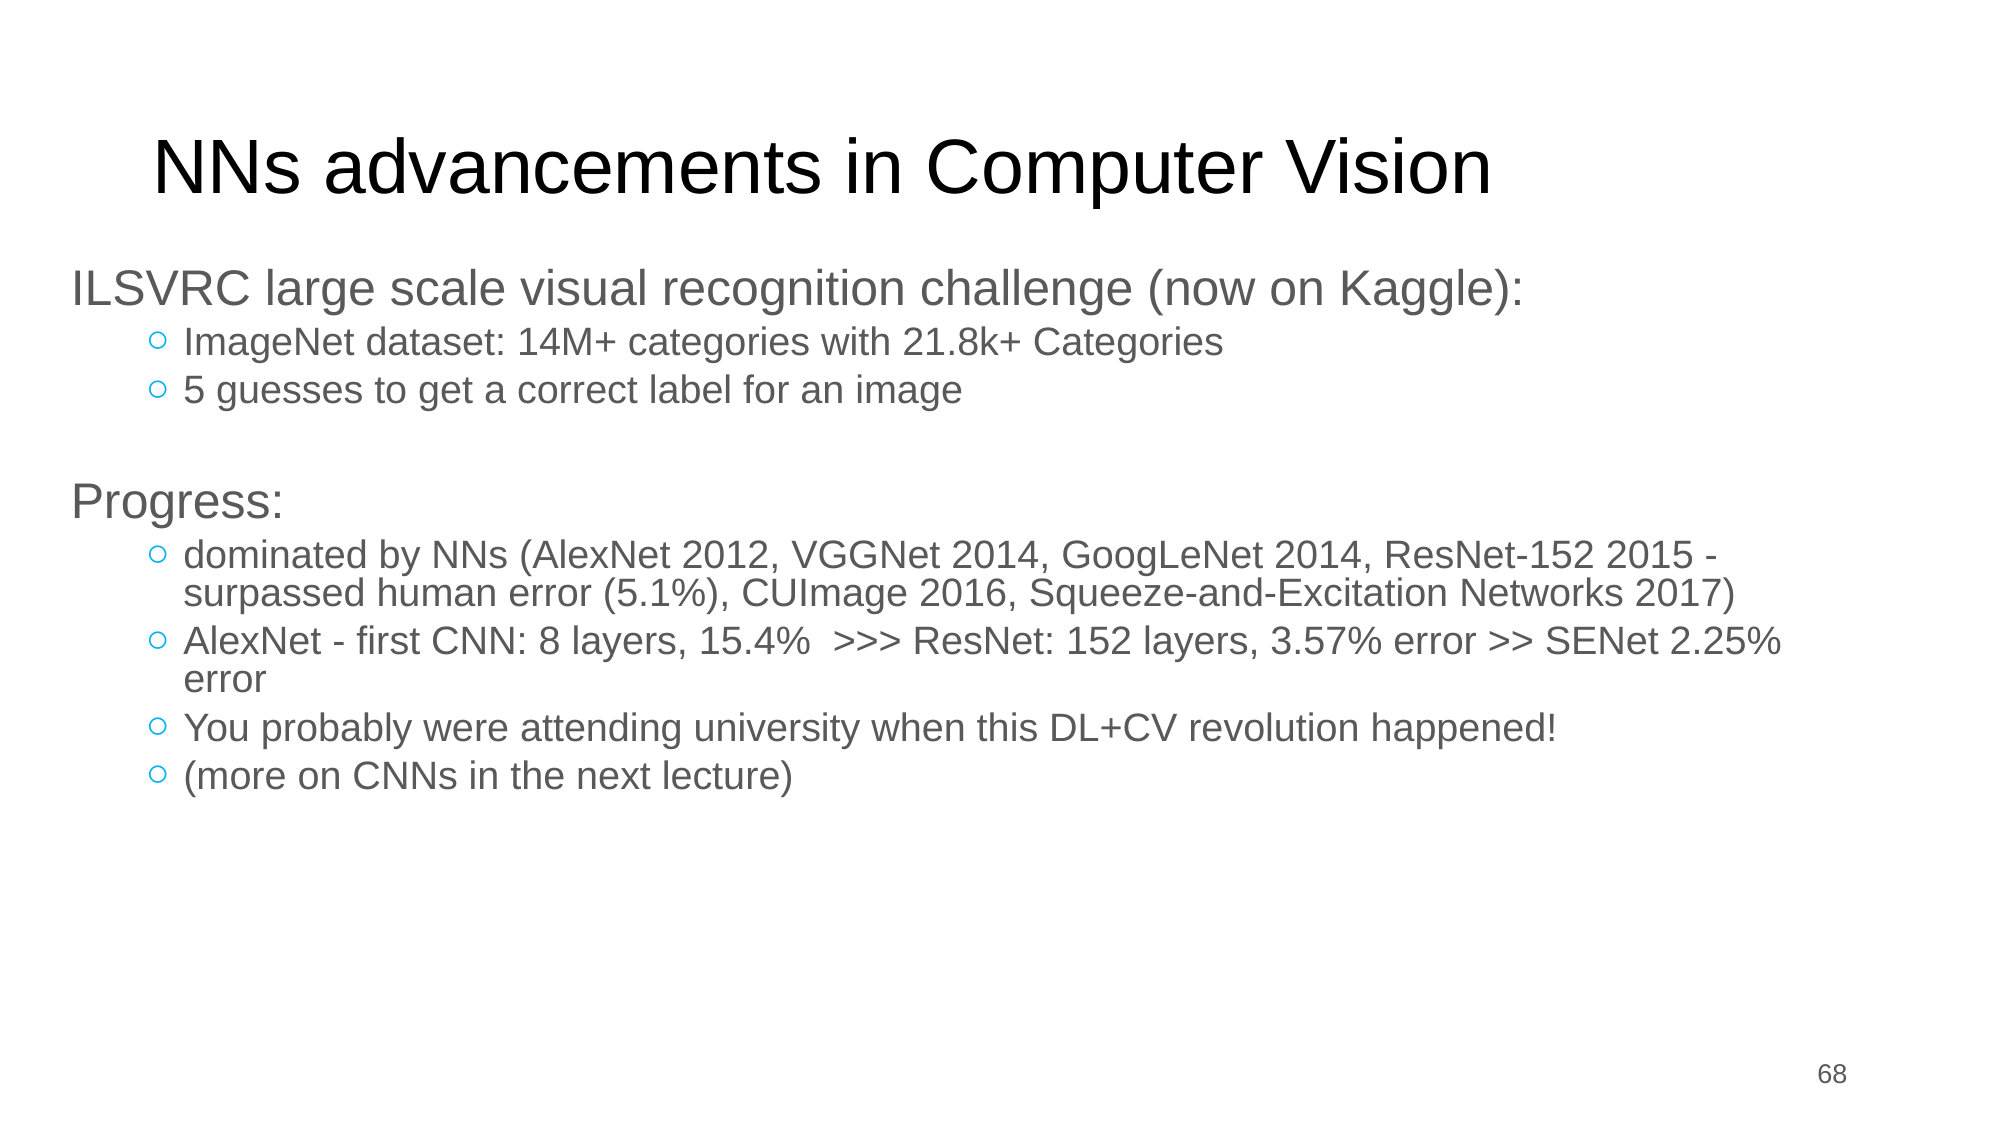

# NNs advancements in Computer Vision
ILSVRC large scale visual recognition challenge (now on Kaggle):
ImageNet dataset: 14M+ categories with 21.8k+ Categories
5 guesses to get a correct label for an image

Progress:
dominated by NNs (AlexNet 2012, VGGNet 2014, GoogLeNet 2014, ResNet-152 2015 - surpassed human error (5.1%), CUImage 2016, Squeeze-and-Excitation Networks 2017)
AlexNet - first CNN: 8 layers, 15.4%  >>> ResNet: 152 layers, 3.57% error >> SENet 2.25% error
You probably were attending university when this DL+CV revolution happened!
(more on CNNs in the next lecture)

68